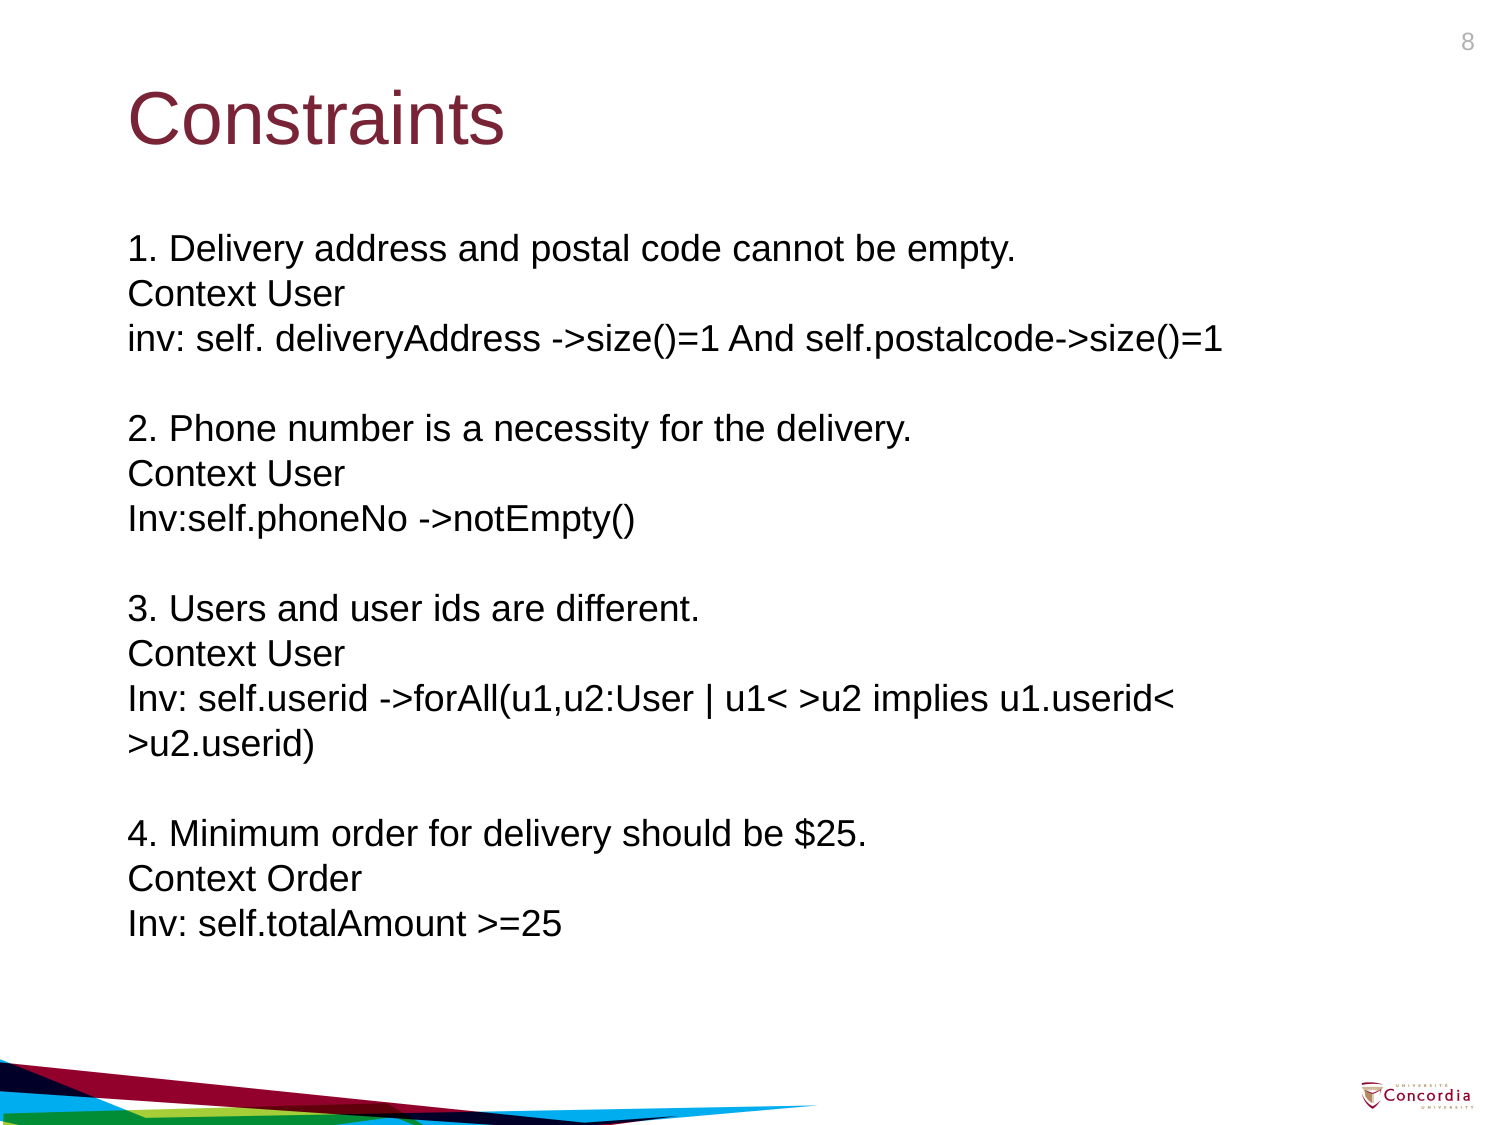

8
Constraints
1. Delivery address and postal code cannot be empty.
Context User
inv: self. deliveryAddress ->size()=1 And self.postalcode->size()=1

2. Phone number is a necessity for the delivery.
Context User
Inv:self.phoneNo ->notEmpty()

3. Users and user ids are different.
Context User
Inv: self.userid ->forAll(u1,u2:User | u1< >u2 implies u1.userid< >u2.userid)

4. Minimum order for delivery should be $25.
Context Order
Inv: self.totalAmount >=25